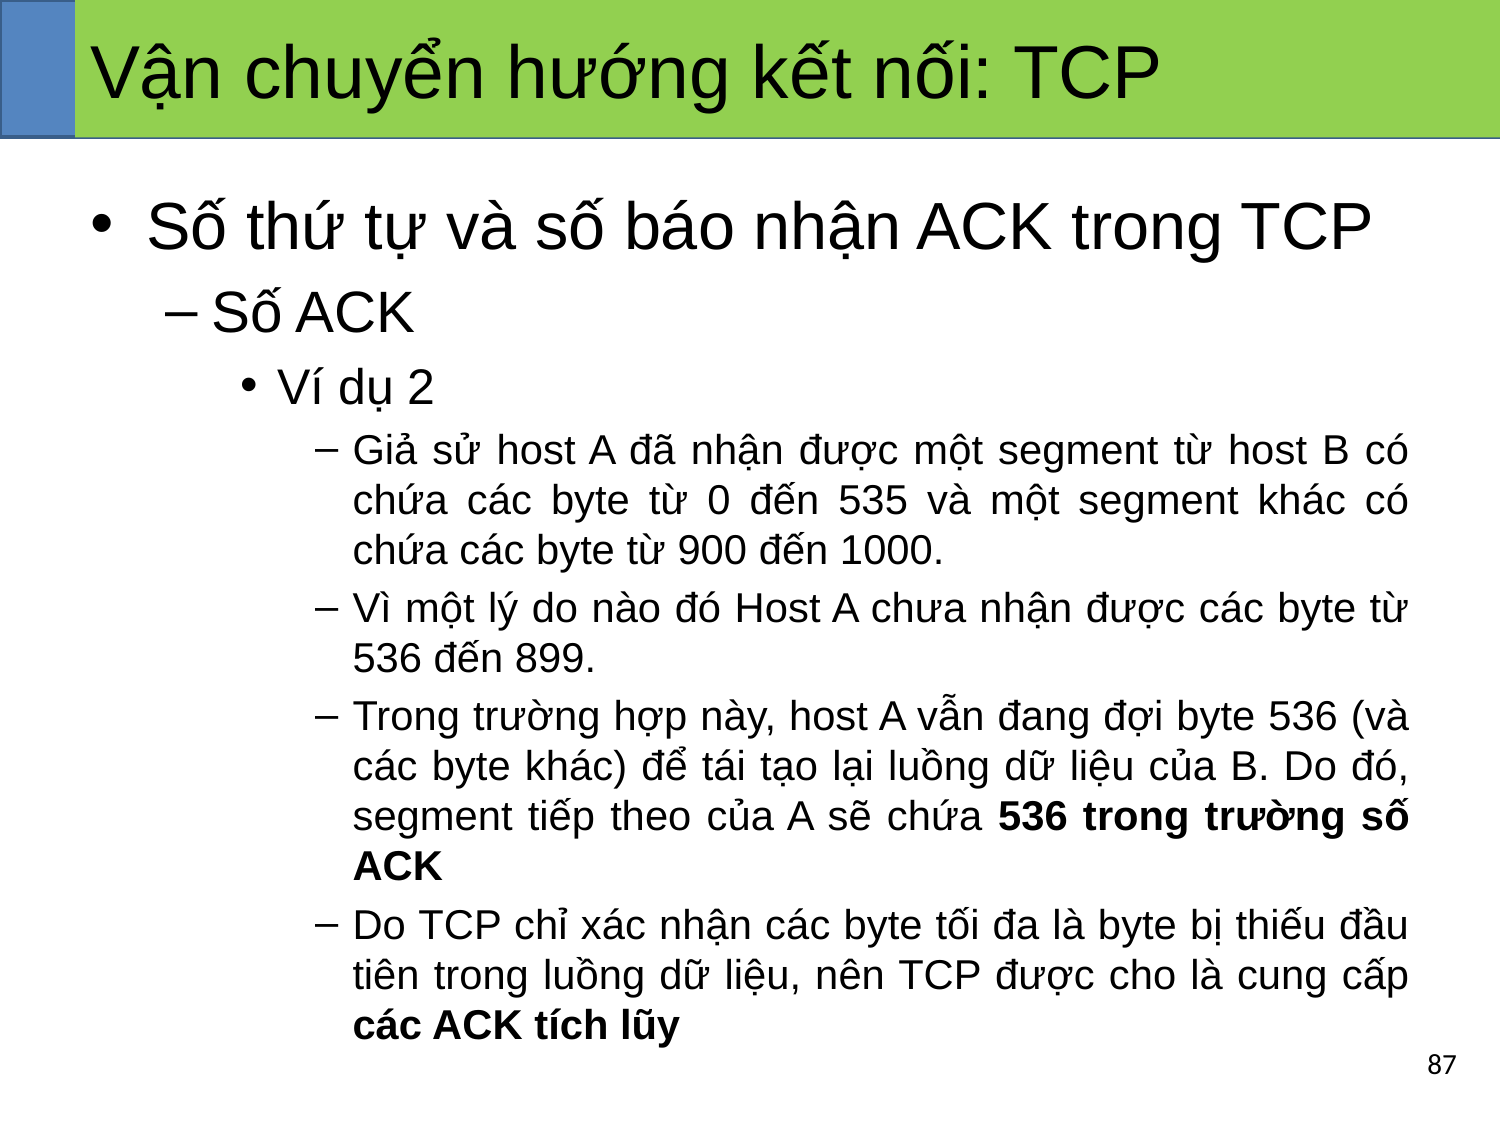

# Vận chuyển hướng kết nối: TCP
Số thứ tự và số báo nhận ACK trong TCP
Số ACK
Ví dụ 2
Giả sử host A đã nhận được một segment từ host B có chứa các byte từ 0 đến 535 và một segment khác có chứa các byte từ 900 đến 1000.
Vì một lý do nào đó Host A chưa nhận được các byte từ 536 đến 899.
Trong trường hợp này, host A vẫn đang đợi byte 536 (và các byte khác) để tái tạo lại luồng dữ liệu của B. Do đó, segment tiếp theo của A sẽ chứa 536 trong trường số ACK
Do TCP chỉ xác nhận các byte tối đa là byte bị thiếu đầu tiên trong luồng dữ liệu, nên TCP được cho là cung cấp các ACK tích lũy
87